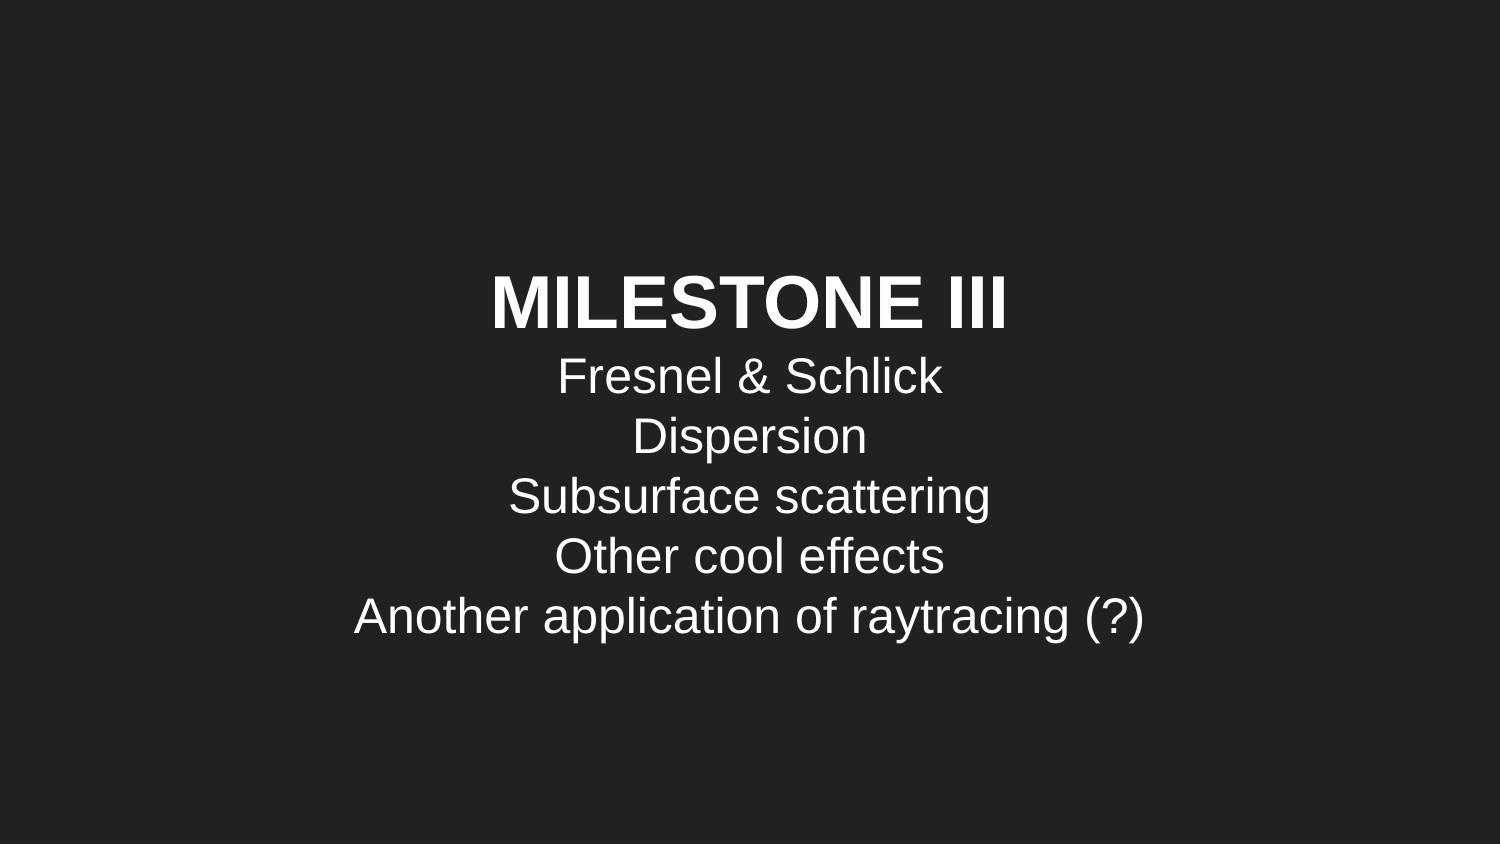

# MILESTONE III
Fresnel & Schlick
Dispersion
Subsurface scattering
Other cool effects
Another application of raytracing (?)